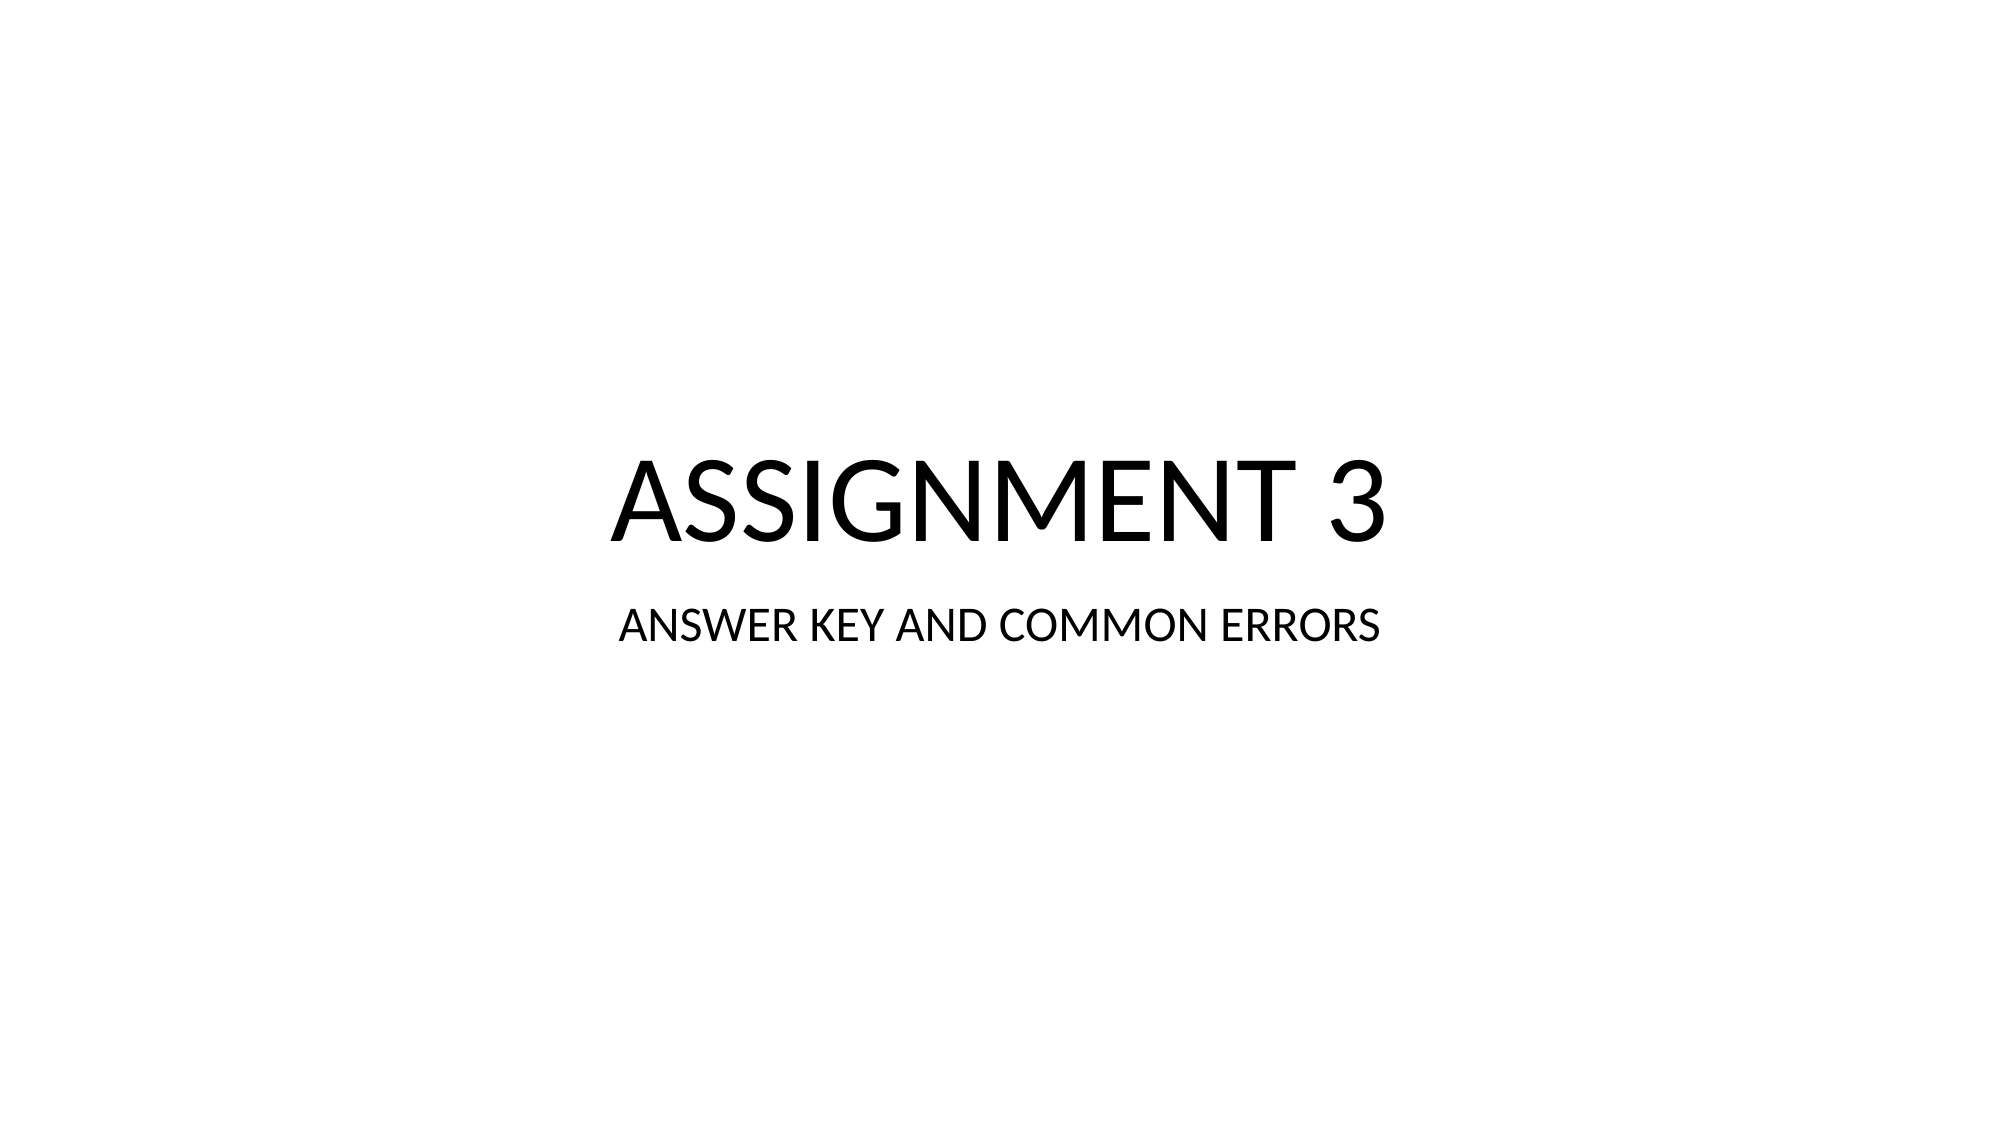

# ASSIGNMENT 3
ANSWER KEY AND COMMON ERRORS